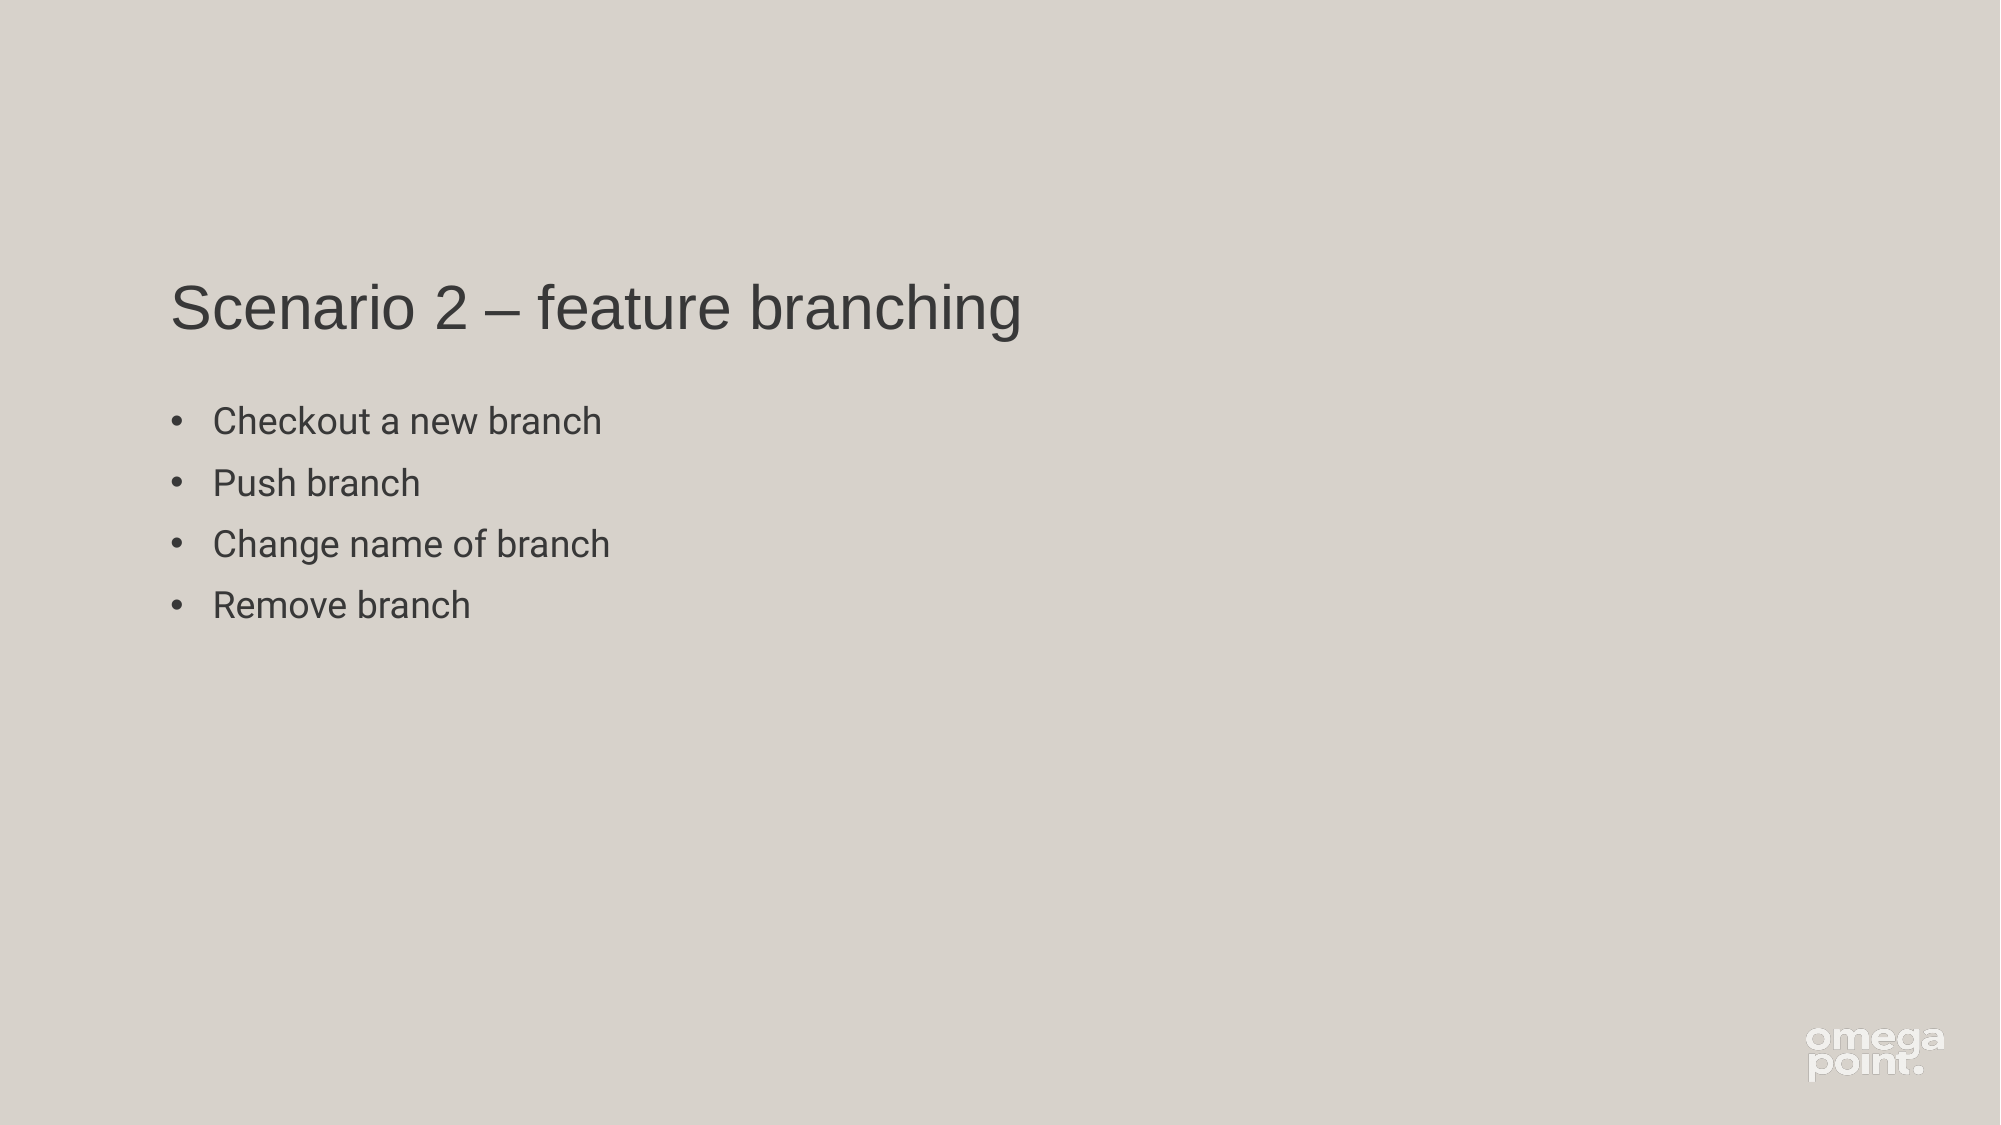

# Scenario 2 – feature branching
Checkout a new branch
Push branch
Change name of branch
Remove branch